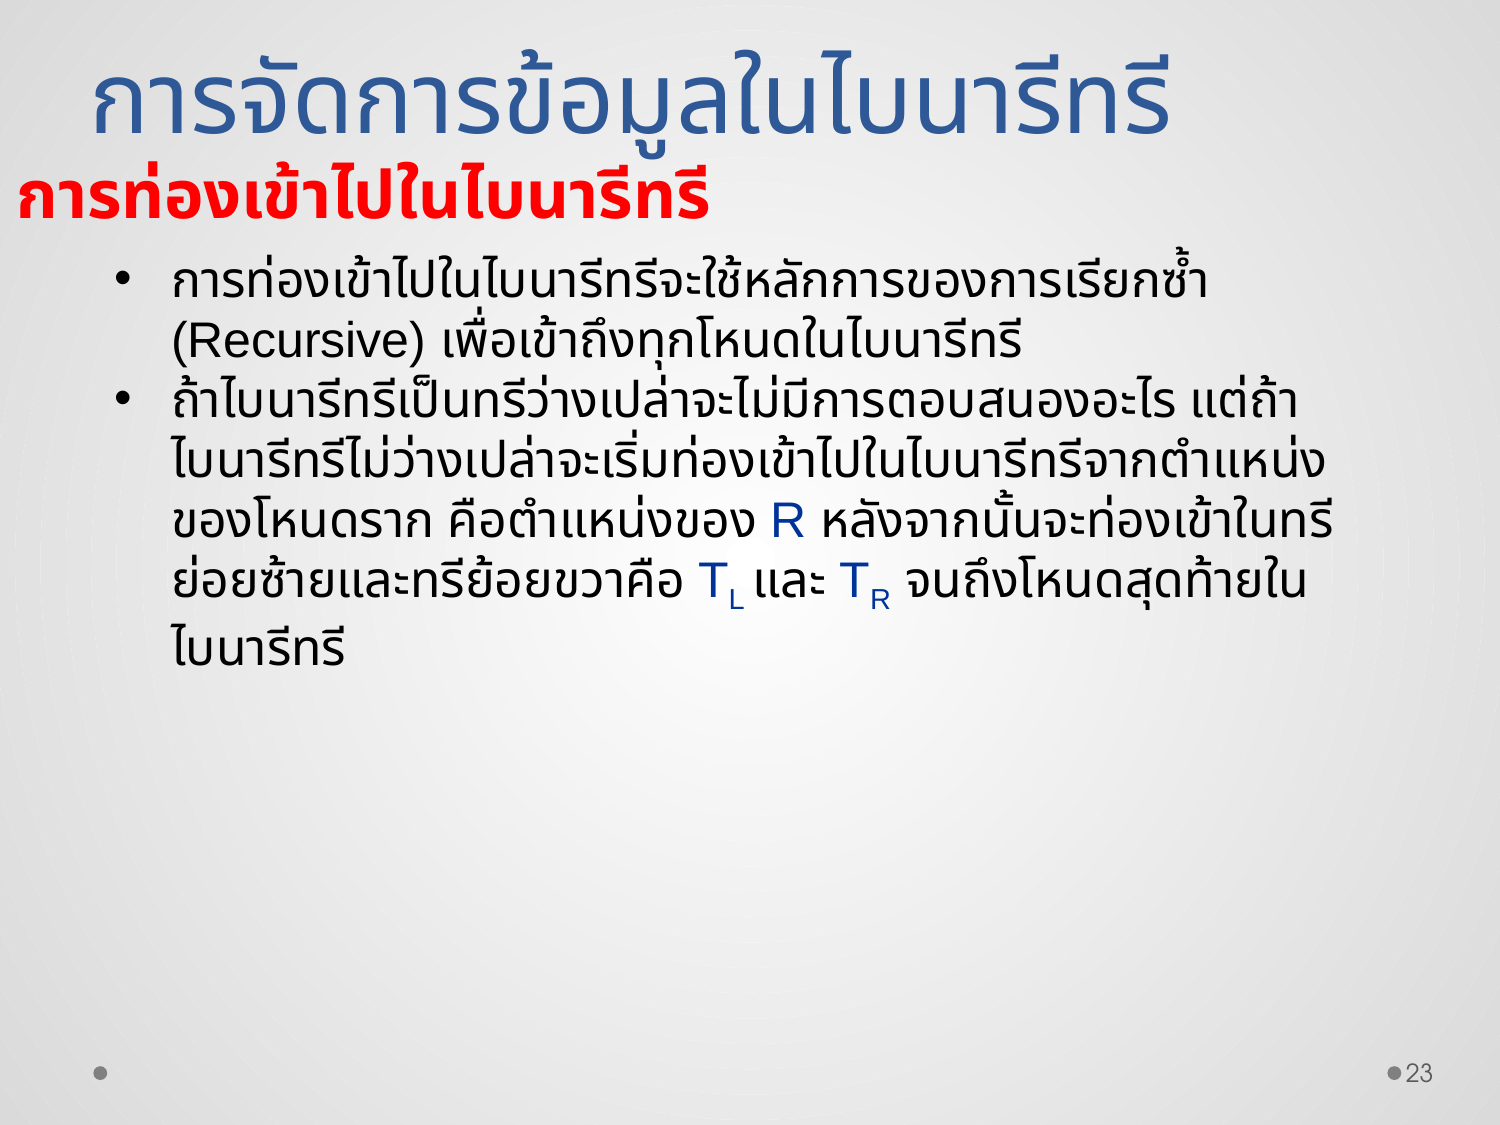

การจัดการข้อมูลในไบนารีทรี
การท่องเข้าไปในไบนารีทรี
การท่องเข้าไปในไบนารีทรีจะใช้หลักการของการเรียกซ้ำ (Recursive) เพื่อเข้าถึงทุกโหนดในไบนารีทรี
ถ้าไบนารีทรีเป็นทรีว่างเปล่าจะไม่มีการตอบสนองอะไร แต่ถ้าไบนารีทรีไม่ว่างเปล่าจะเริ่มท่องเข้าไปในไบนารีทรีจากตำแหน่งของโหนดราก คือตำแหน่งของ R หลังจากนั้นจะท่องเข้าในทรีย่อยซ้ายและทรีย้อยขวาคือ TL และ TR จนถึงโหนดสุดท้ายในไบนารีทรี
23